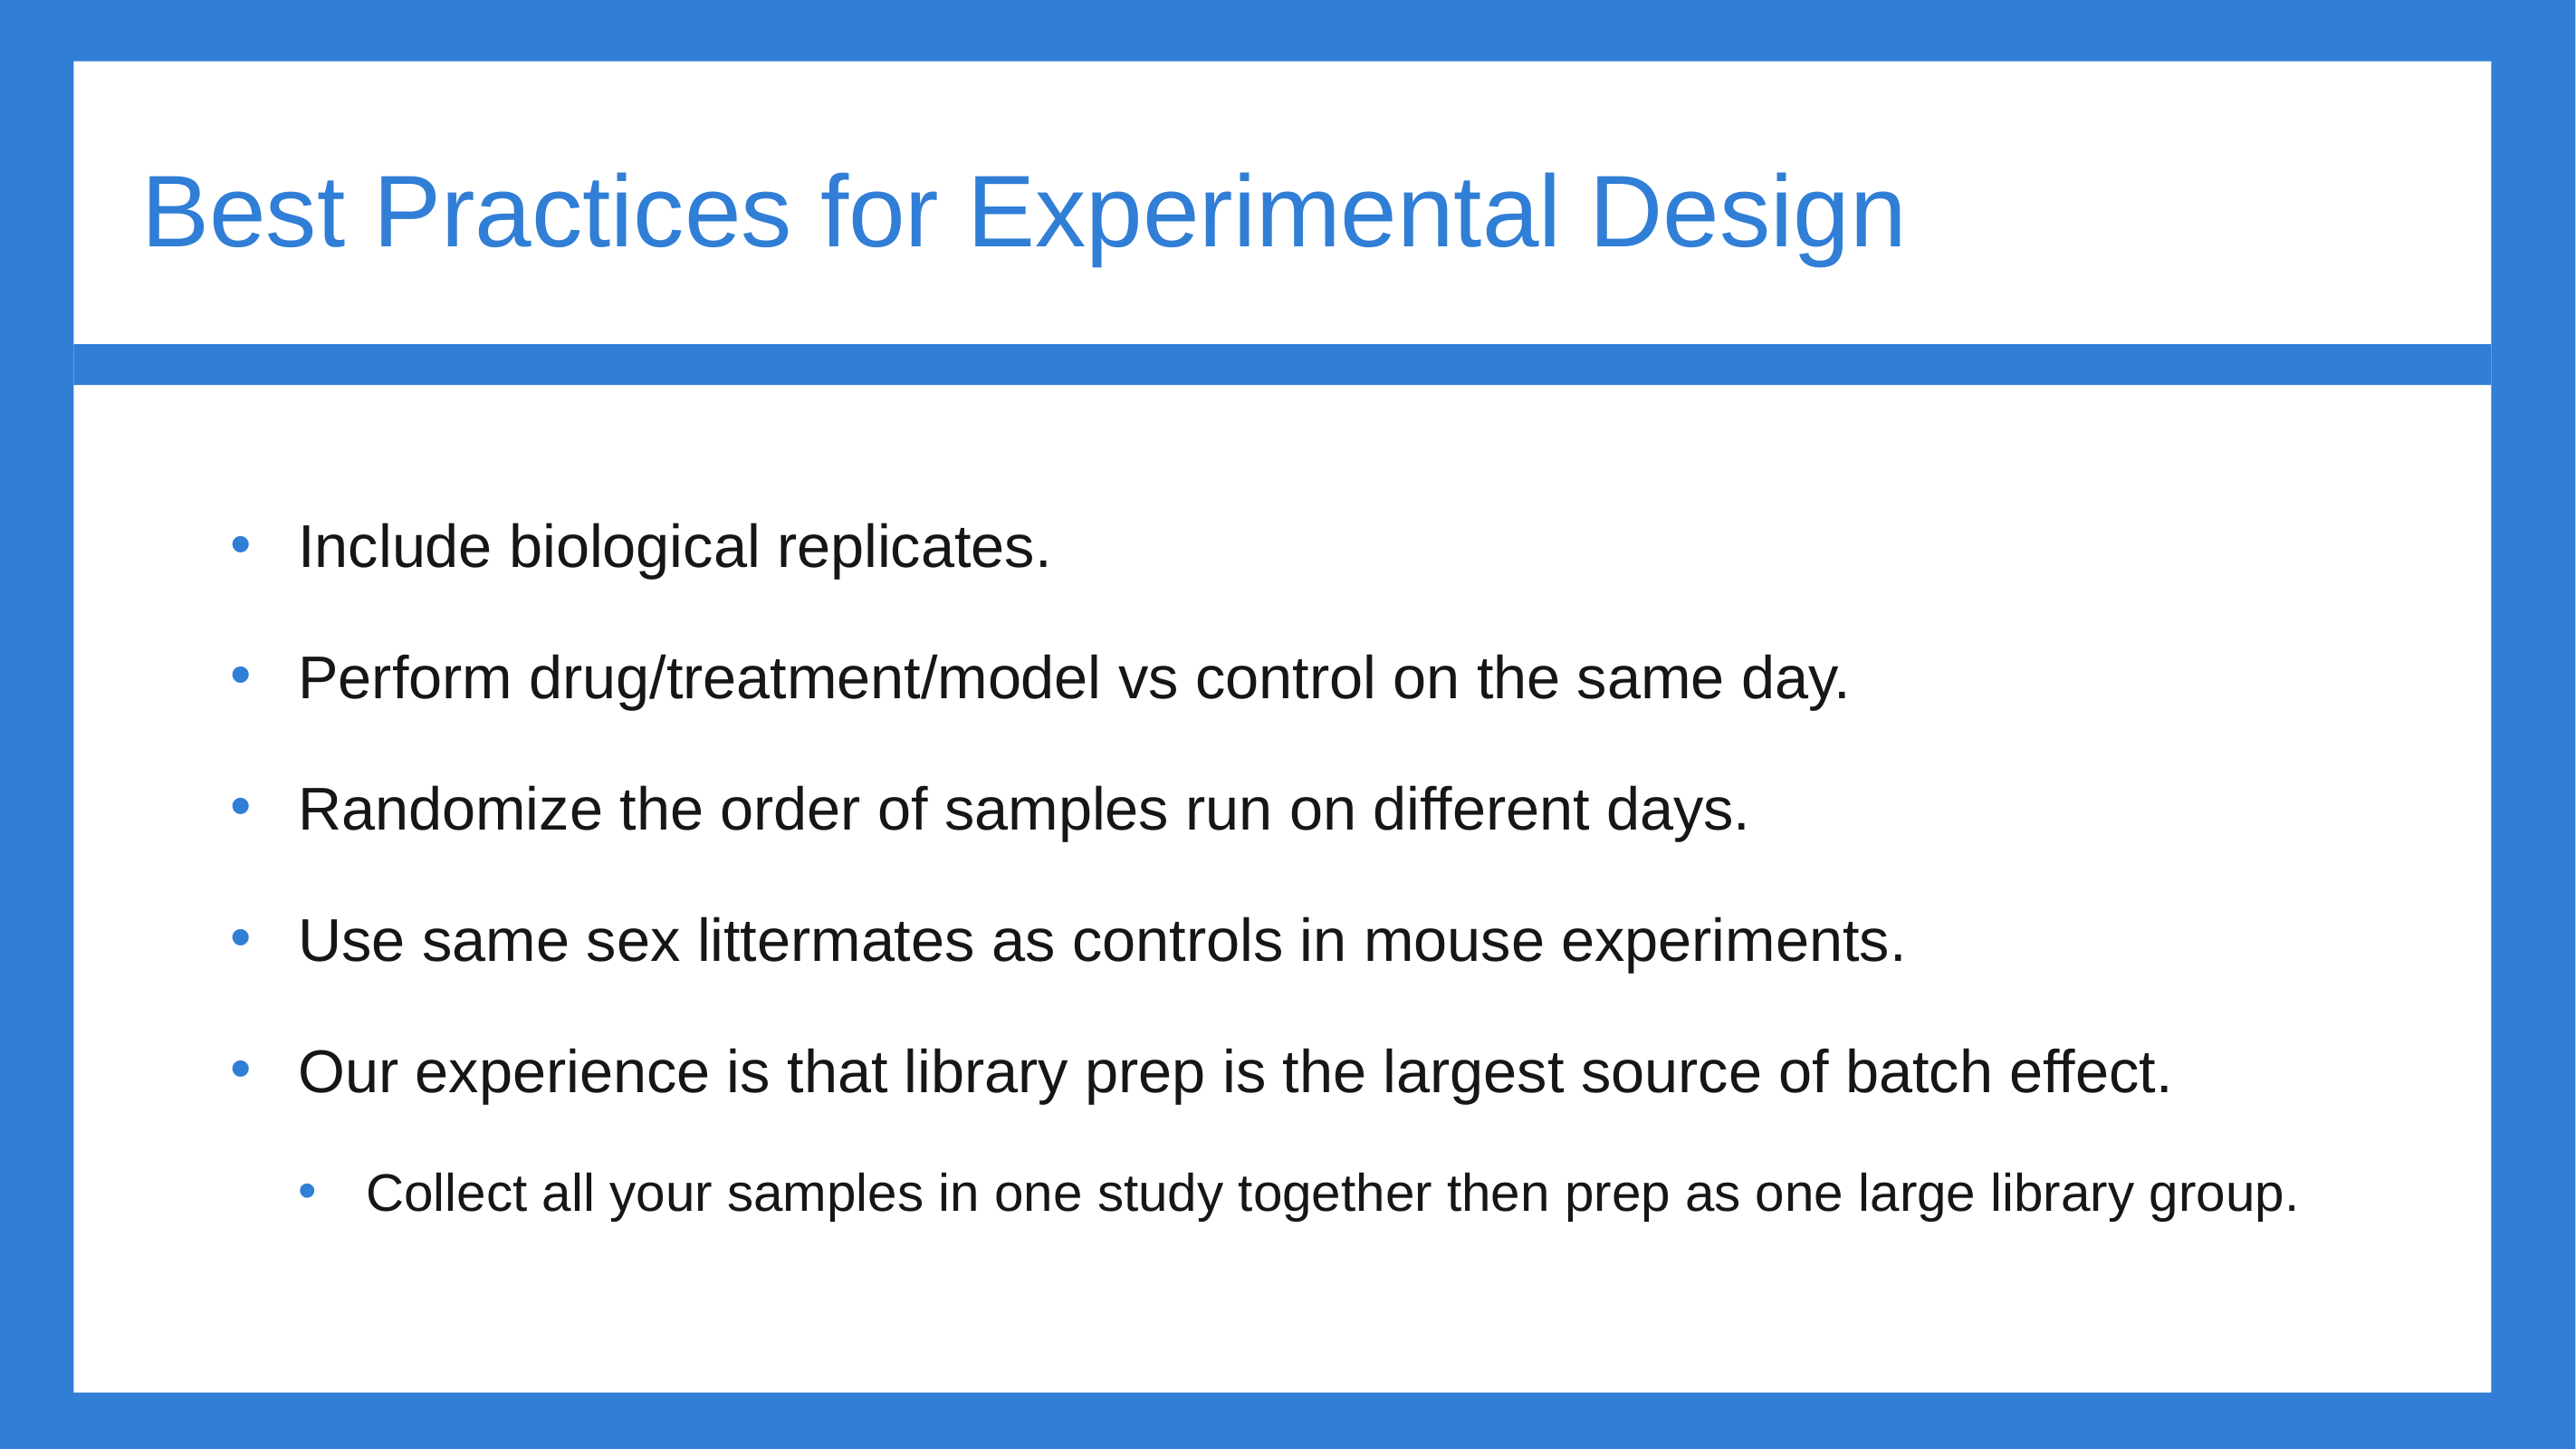

# Best Practices for Experimental Design
Include biological replicates.
Perform drug/treatment/model vs control on the same day.
Randomize the order of samples run on different days.
Use same sex littermates as controls in mouse experiments.
Our experience is that library prep is the largest source of batch effect.
Collect all your samples in one study together then prep as one large library group.